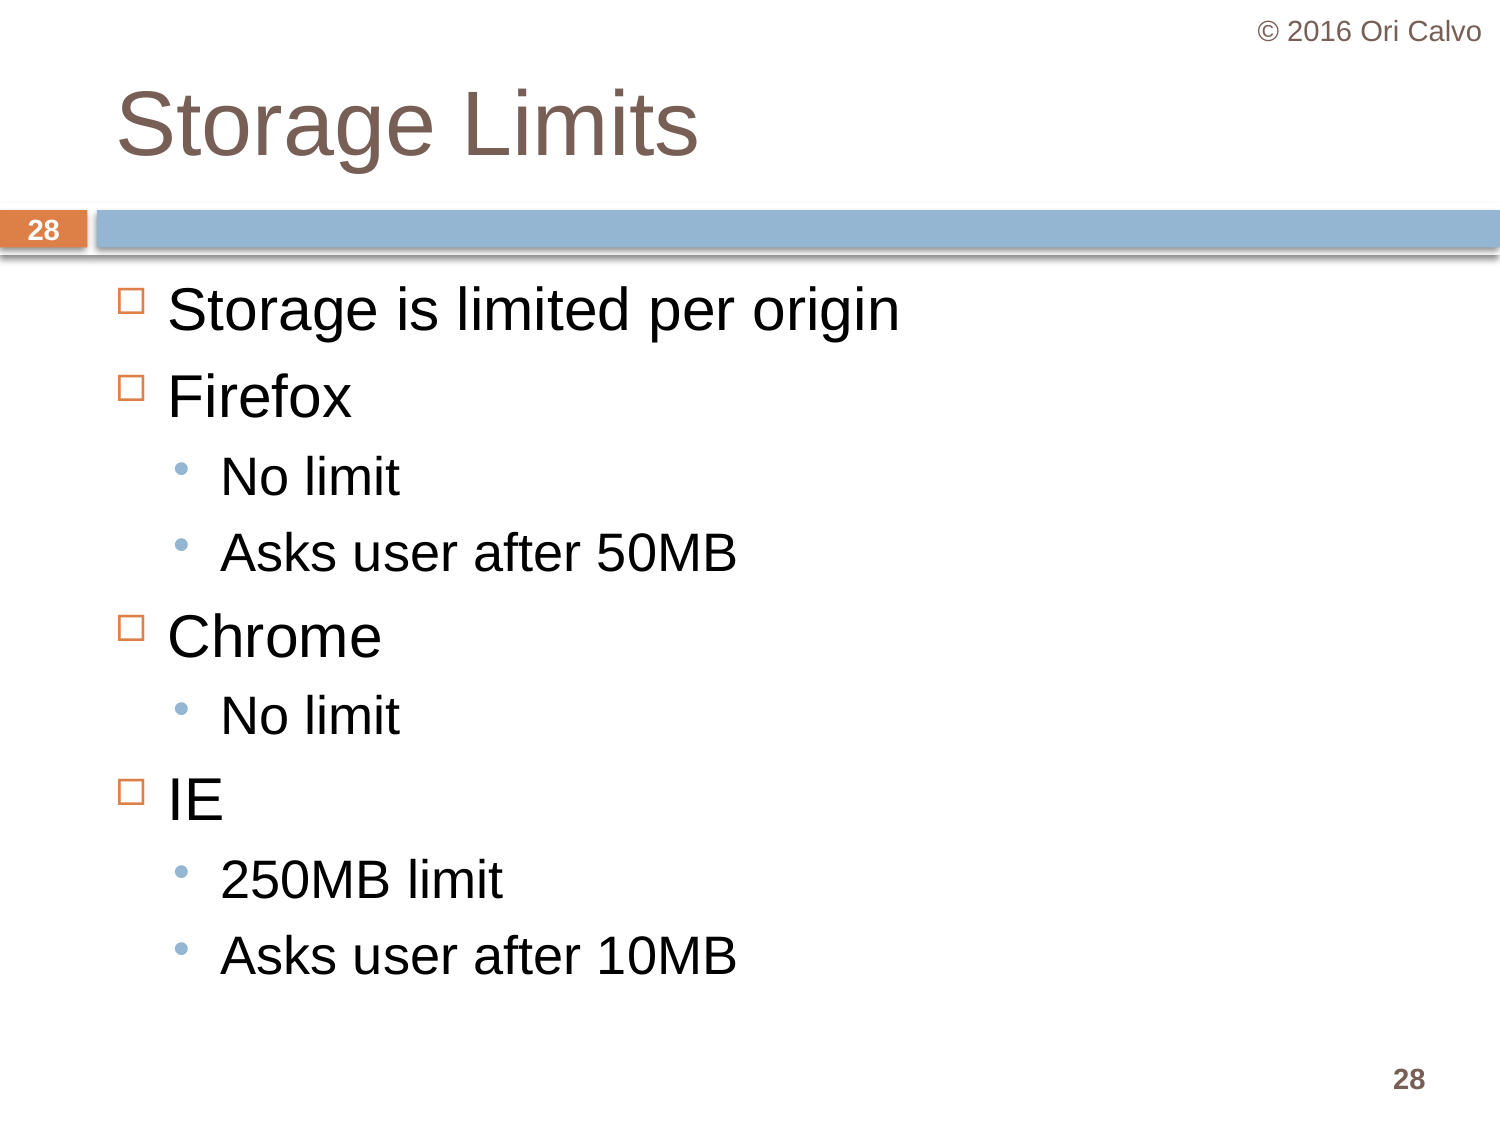

© 2016 Ori Calvo
# Storage Limits
28
Storage is limited per origin
Firefox
No limit
Asks user after 50MB
Chrome
No limit
IE
250MB limit
Asks user after 10MB